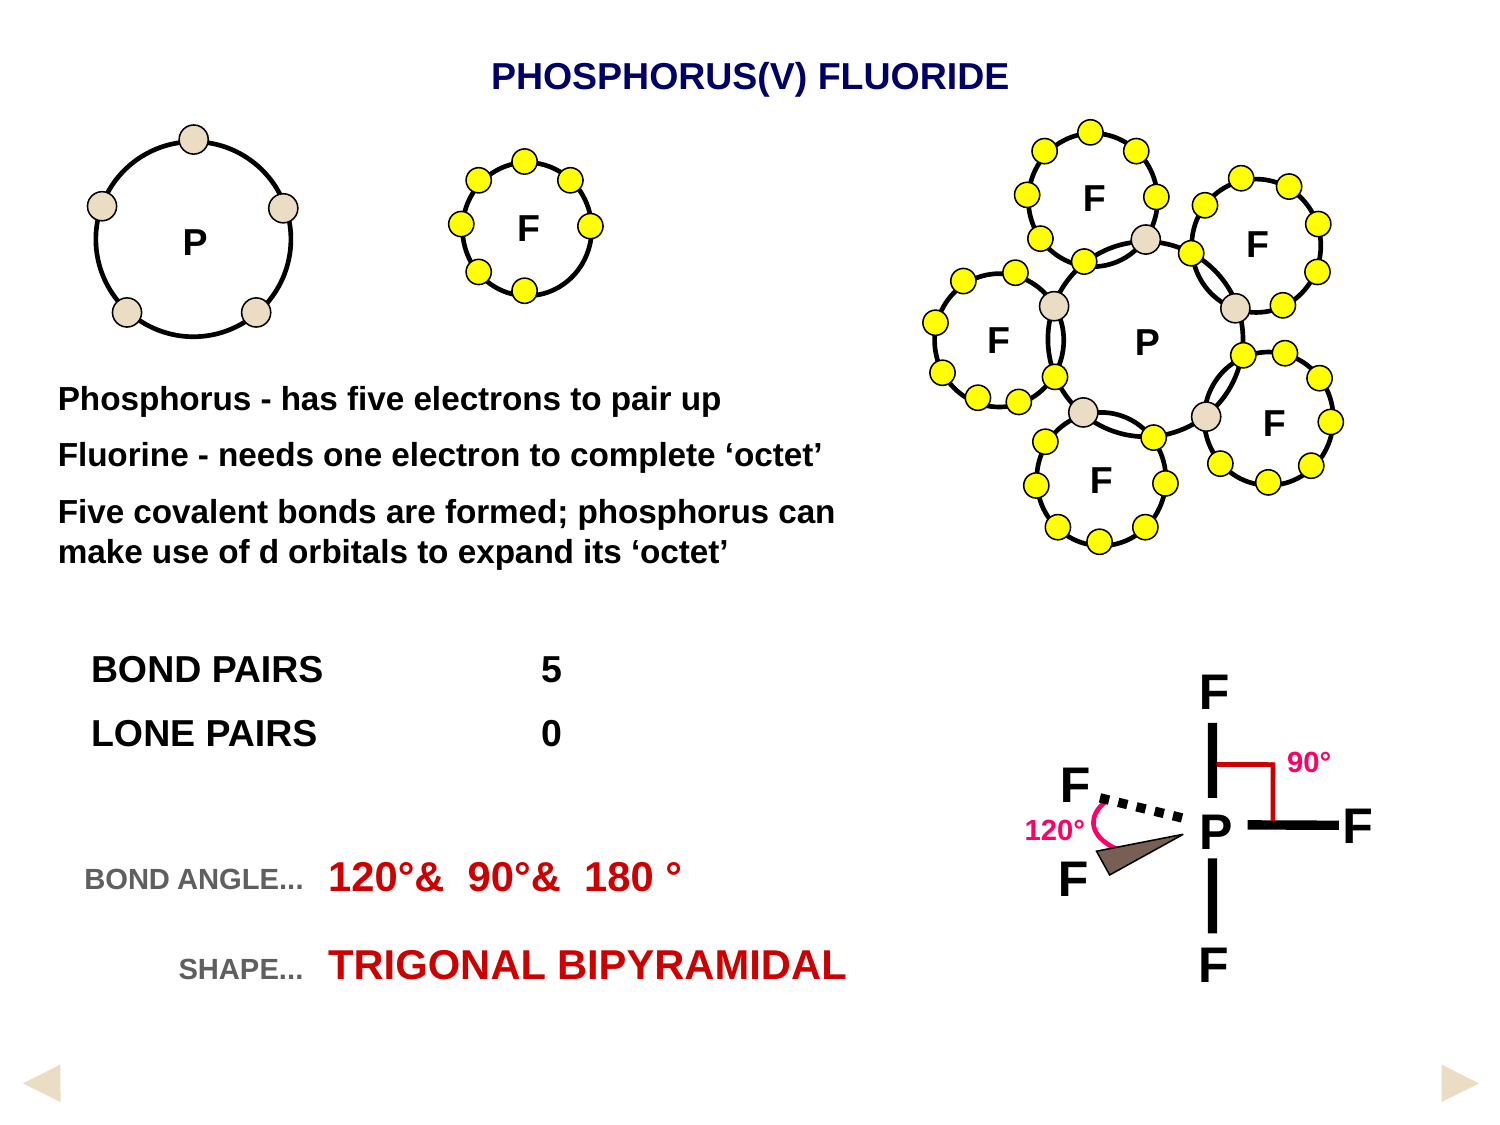

PHOSPHORUS(V) FLUORIDE

F

F

F

P

F

F

F

P

Phosphorus - has five electrons to pair up
Fluorine - needs one electron to complete ‘octet’
Five covalent bonds are formed; phosphorus can make use of d orbitals to expand its ‘octet’
BOND PAIRS		5
LONE PAIRS		0
F

90°
F

F
P

120°

F

F
BOND ANGLE...
SHAPE...
120°&  90°&  180 °
TRIGONAL BIPYRAMIDAL